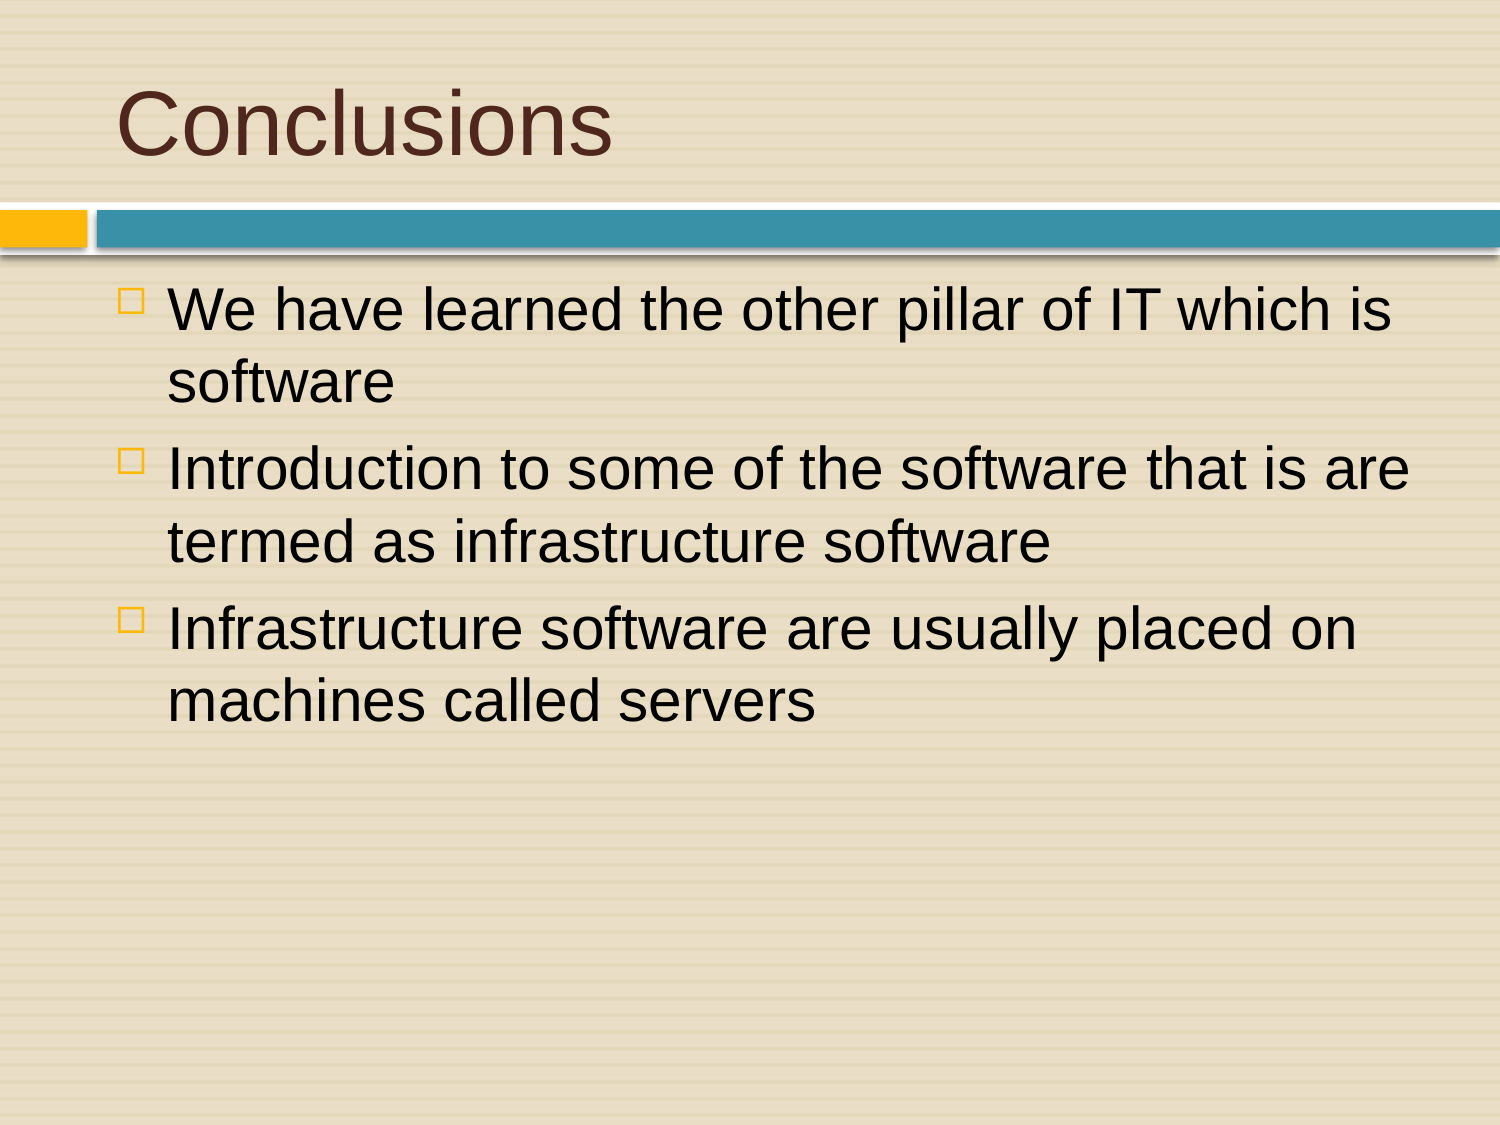

# Conclusions
We have learned the other pillar of IT which is software
Introduction to some of the software that is are termed as infrastructure software
Infrastructure software are usually placed on machines called servers